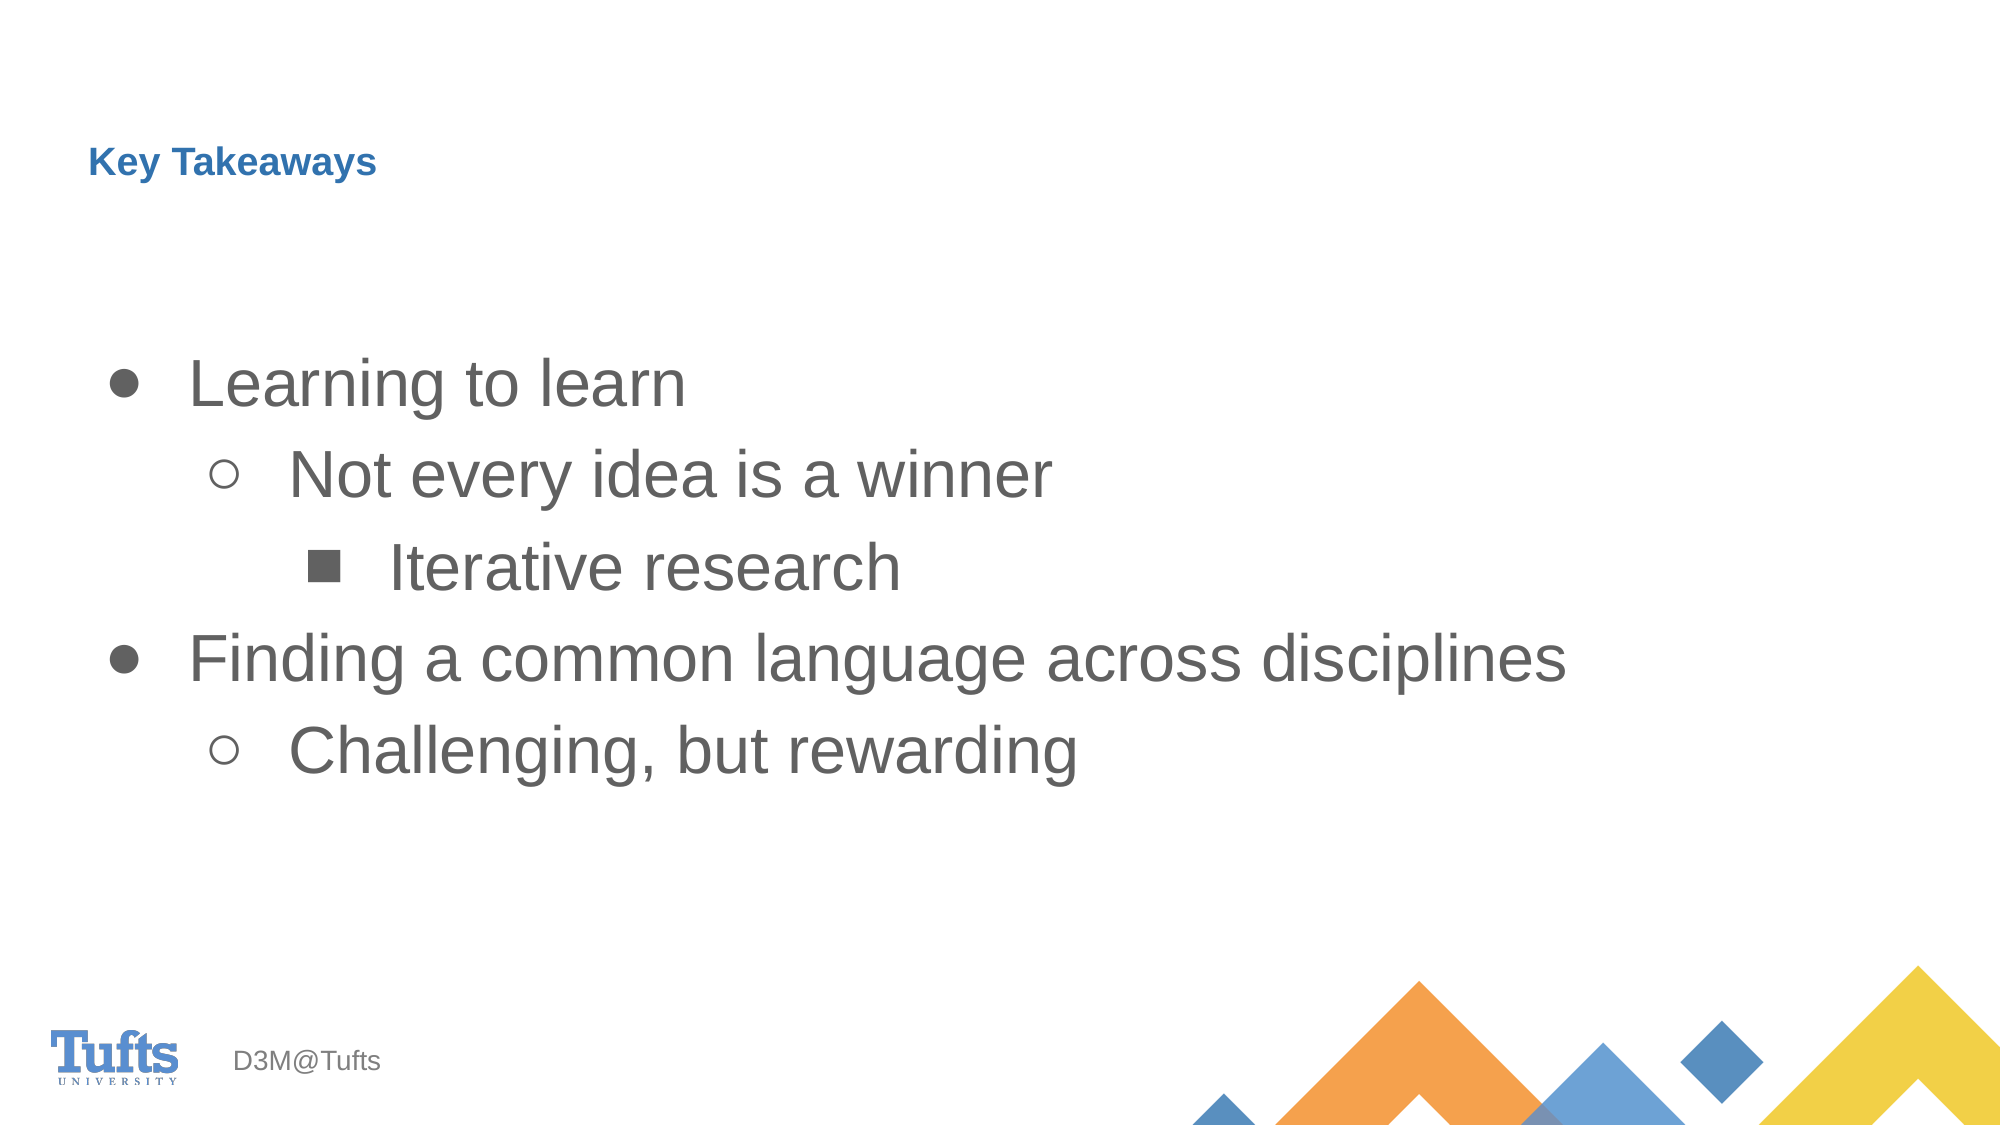

# Key Takeaways
Learning to learn
Not every idea is a winner
Iterative research
Finding a common language across disciplines
Challenging, but rewarding